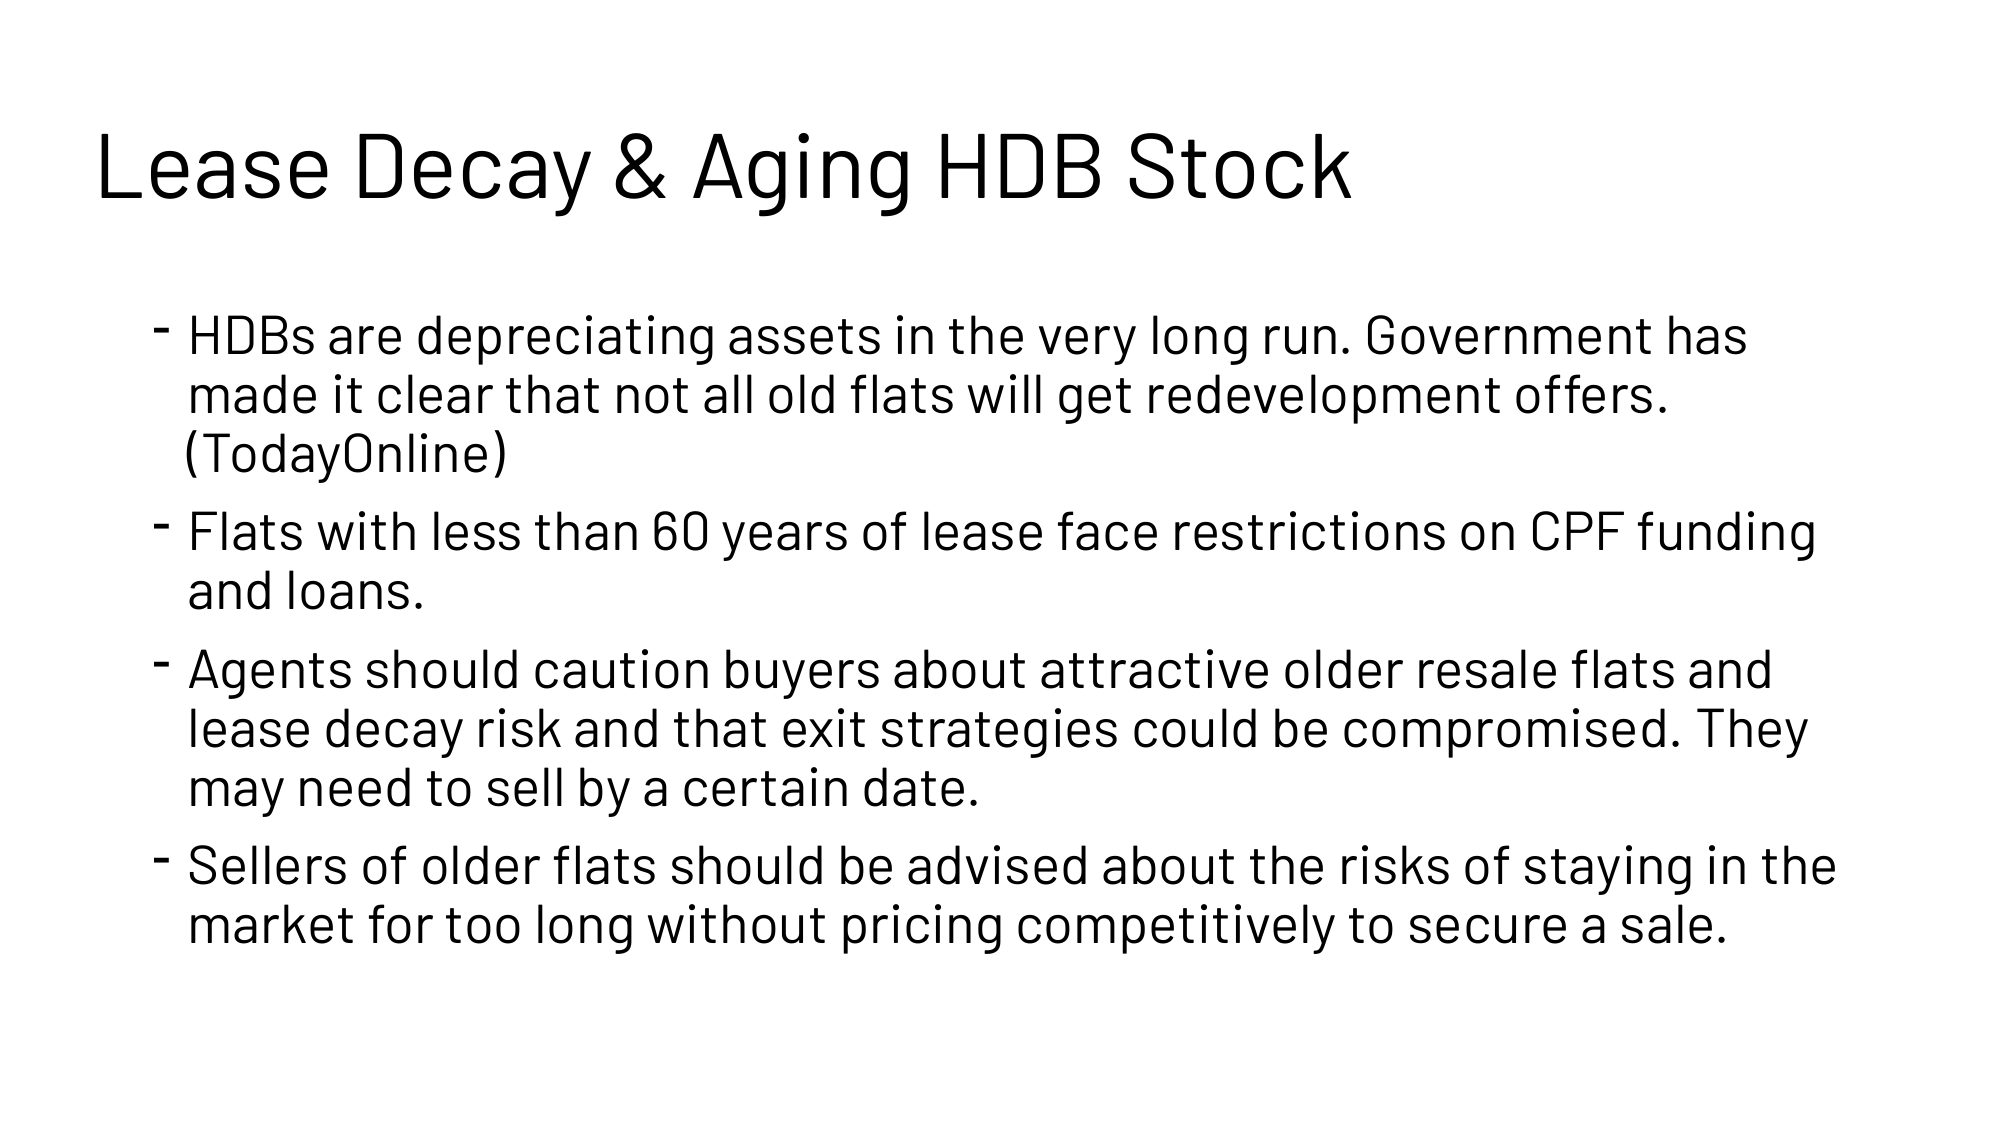

# Lease Decay & Aging HDB Stock
HDBs are depreciating assets in the very long run. Government has made it clear that not all old flats will get redevelopment offers. (TodayOnline)
Flats with less than 60 years of lease face restrictions on CPF funding and loans.
Agents should caution buyers about attractive older resale flats and lease decay risk and that exit strategies could be compromised. They may need to sell by a certain date.
Sellers of older flats should be advised about the risks of staying in the market for too long without pricing competitively to secure a sale.